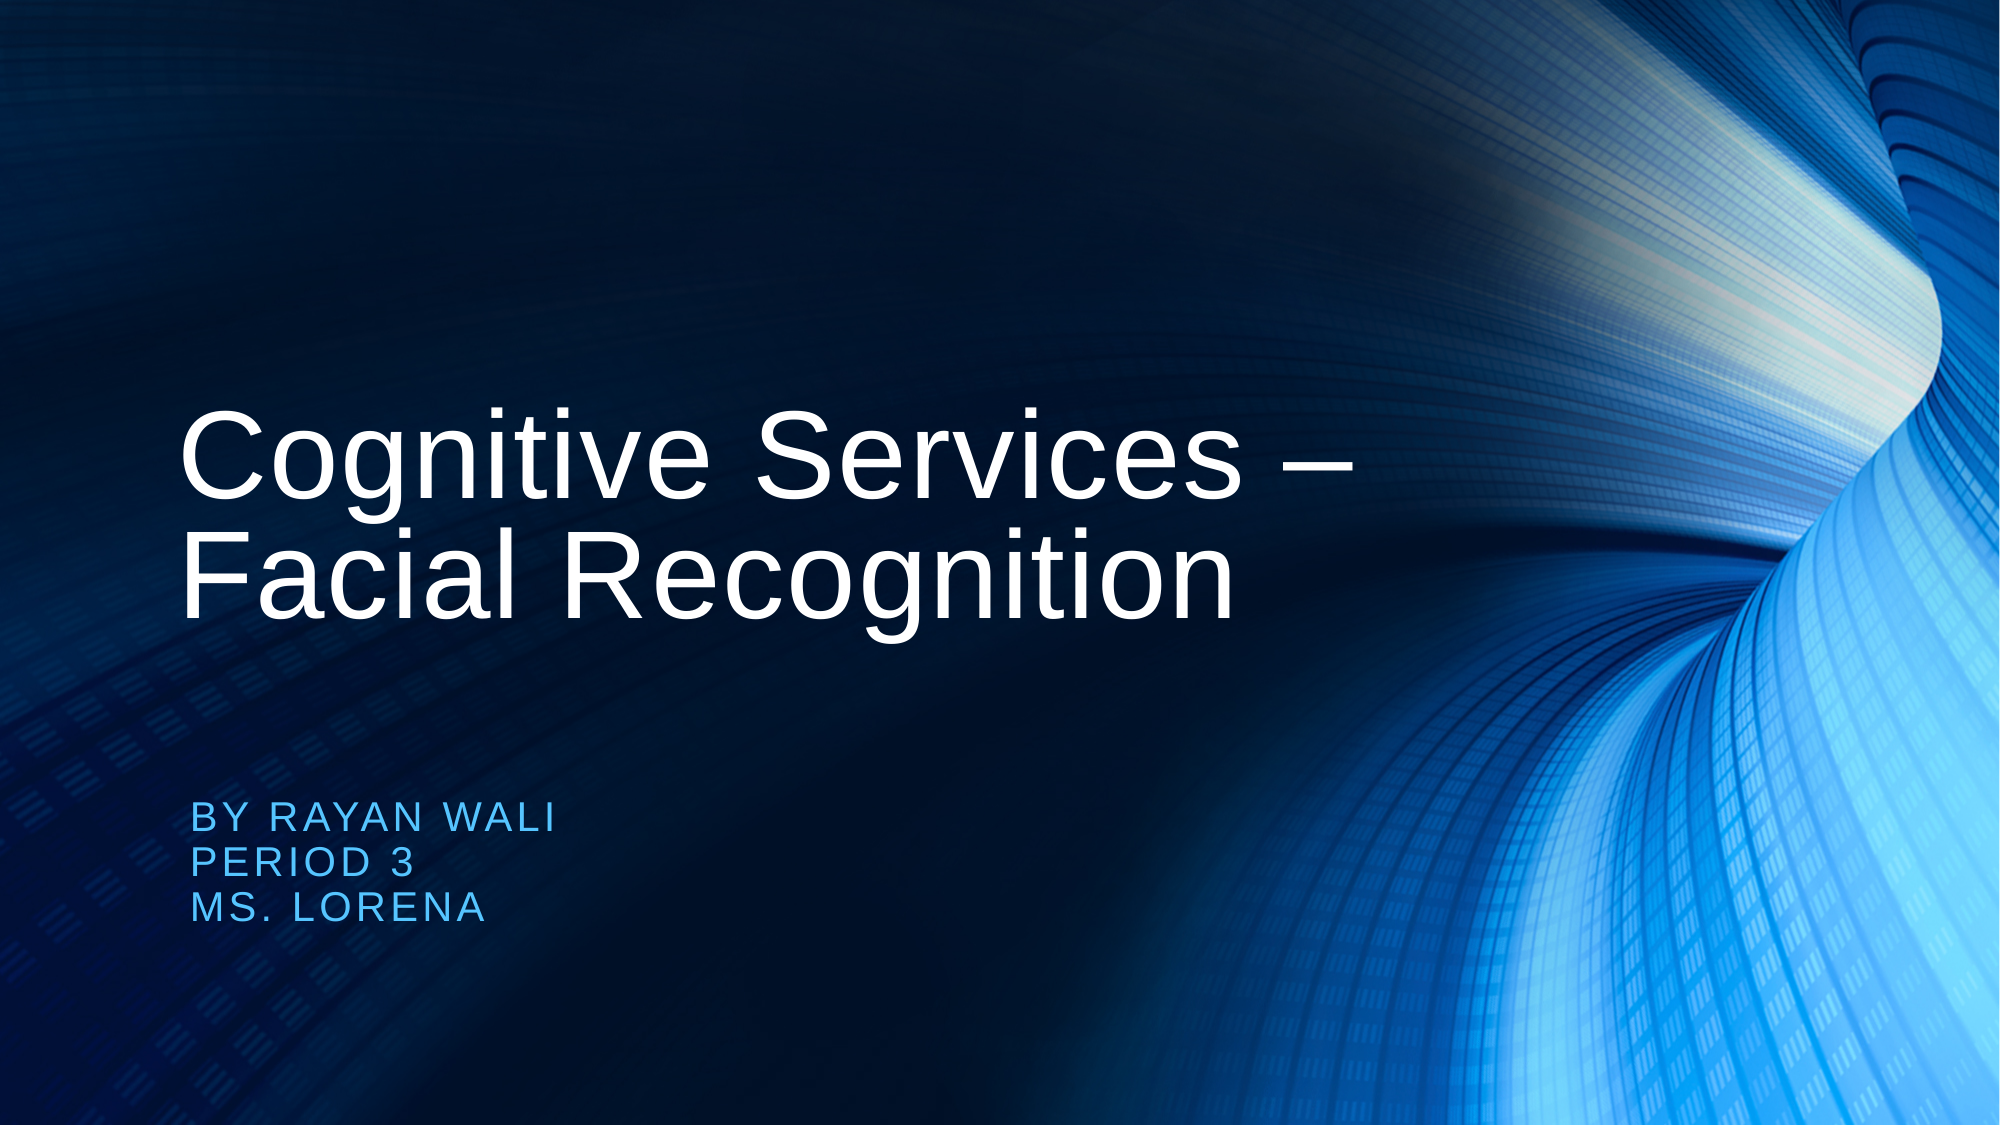

# Cognitive Services – Facial Recognition
by Rayan Wali
Period 3
Ms. Lorena